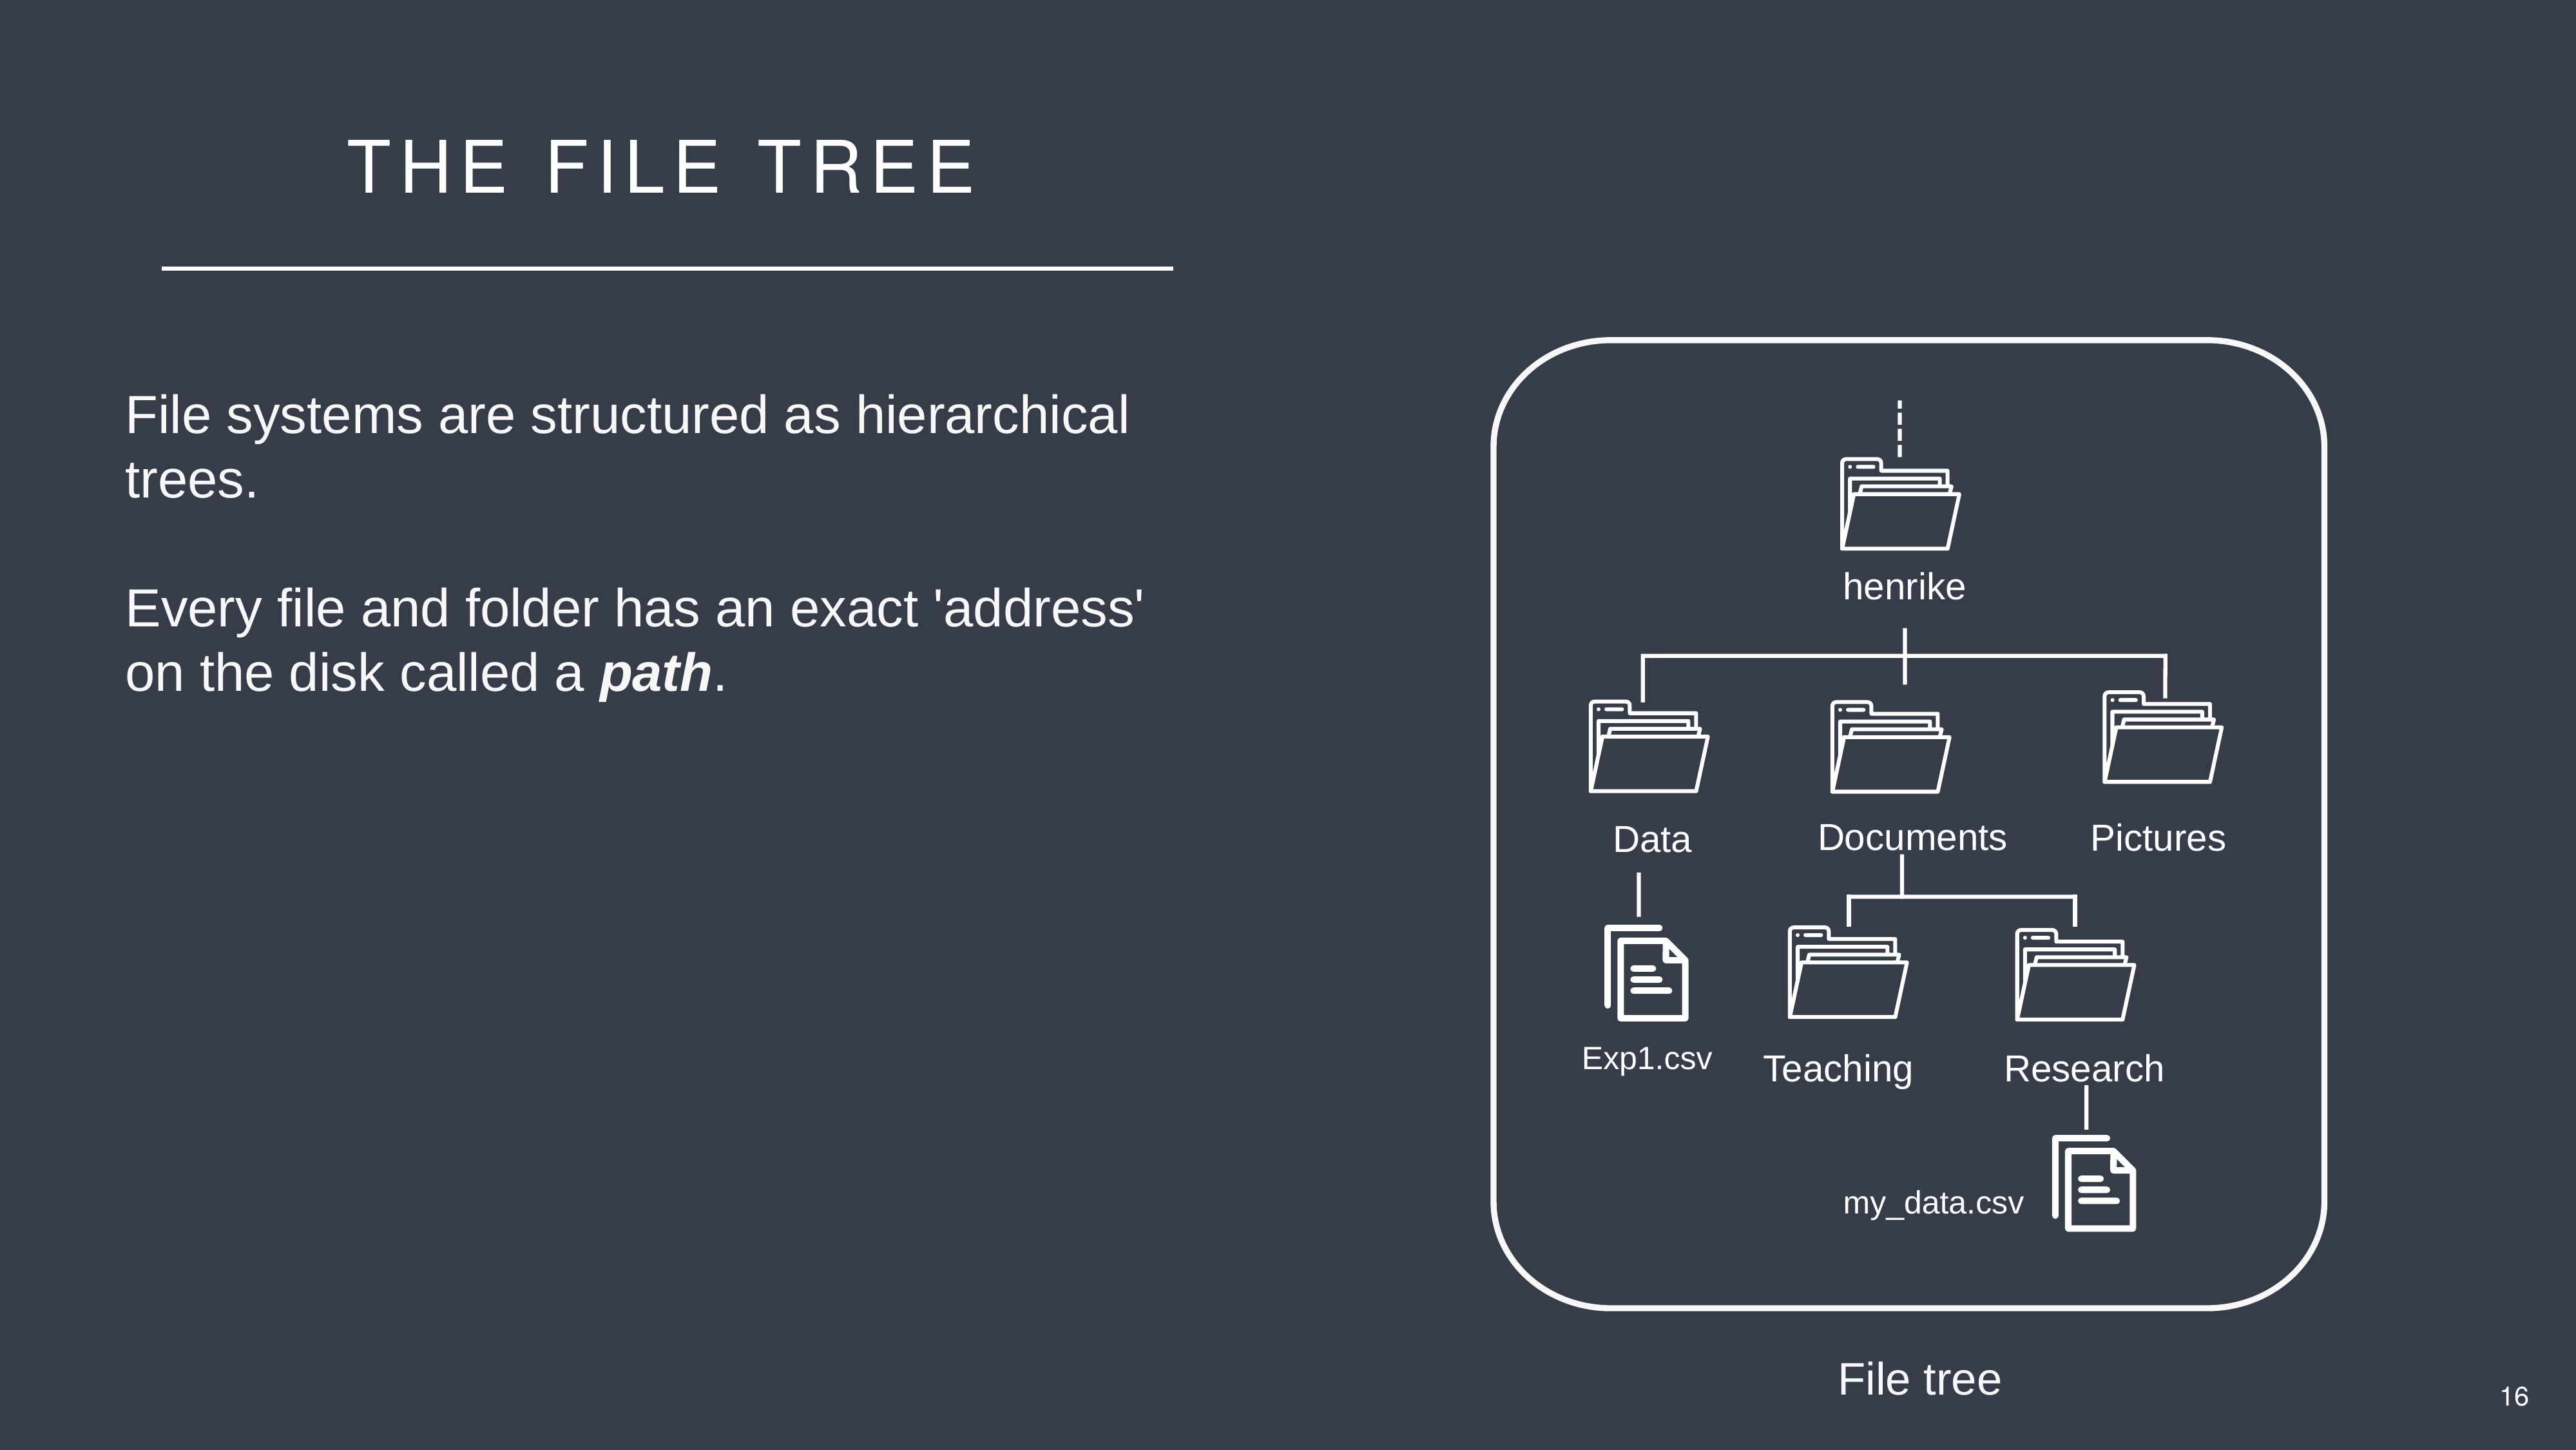

THE FILE TREE

File systems are structured as hierarchical trees.

Every file and folder has an exact 'address' on the disk called a path.

henrike

Documents
Pictures

Exp1.csv
Teaching
Research

my_data.csv

YEAH!
YOU HAVE A BASH SHELL & TERMINAL ALREADY.
Data
File tree
16